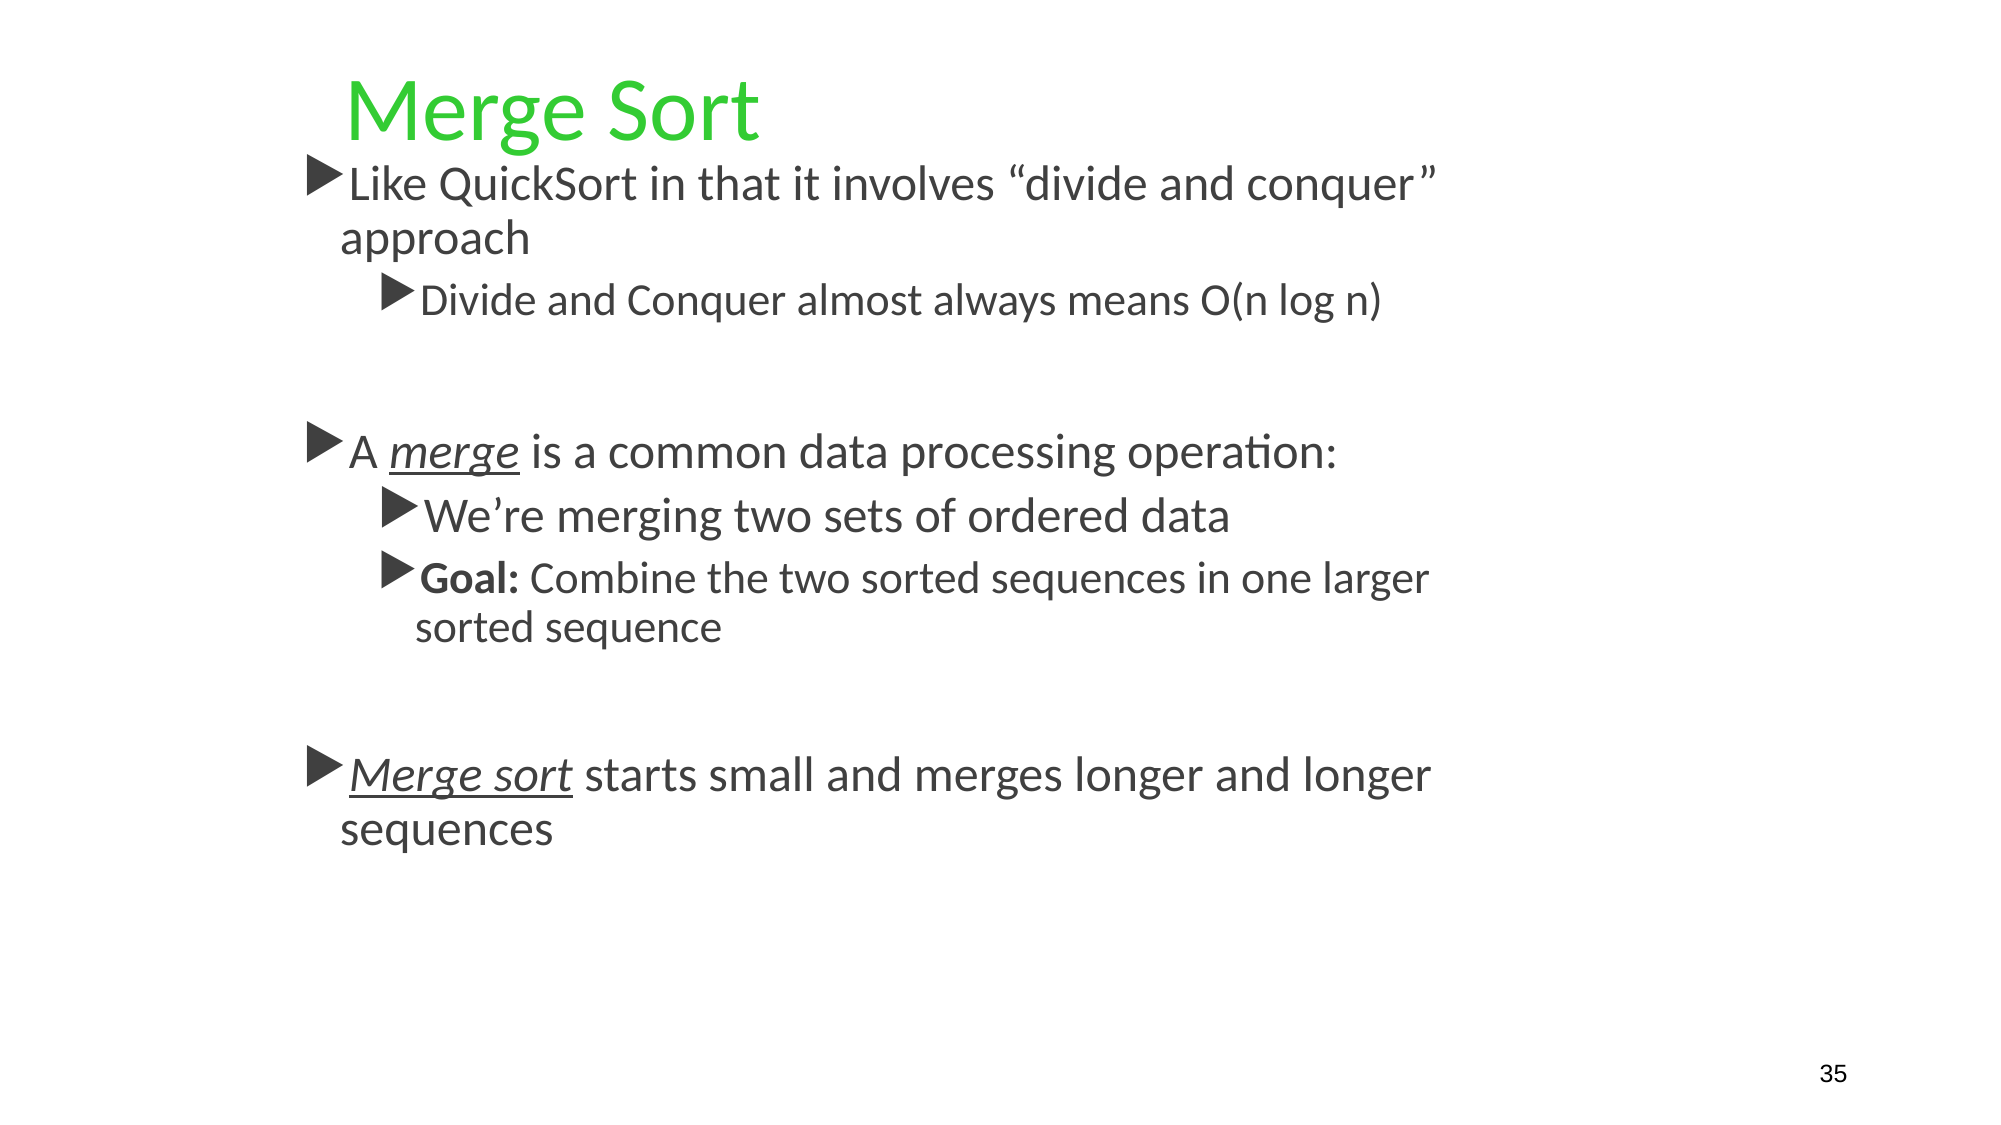

# Merge Sort
Like QuickSort in that it involves “divide and conquer” approach
Divide and Conquer almost always means O(n log n)

A merge is a common data processing operation:
We’re merging two sets of ordered data
Goal: Combine the two sorted sequences in one larger sorted sequence

Merge sort starts small and merges longer and longer sequences
35